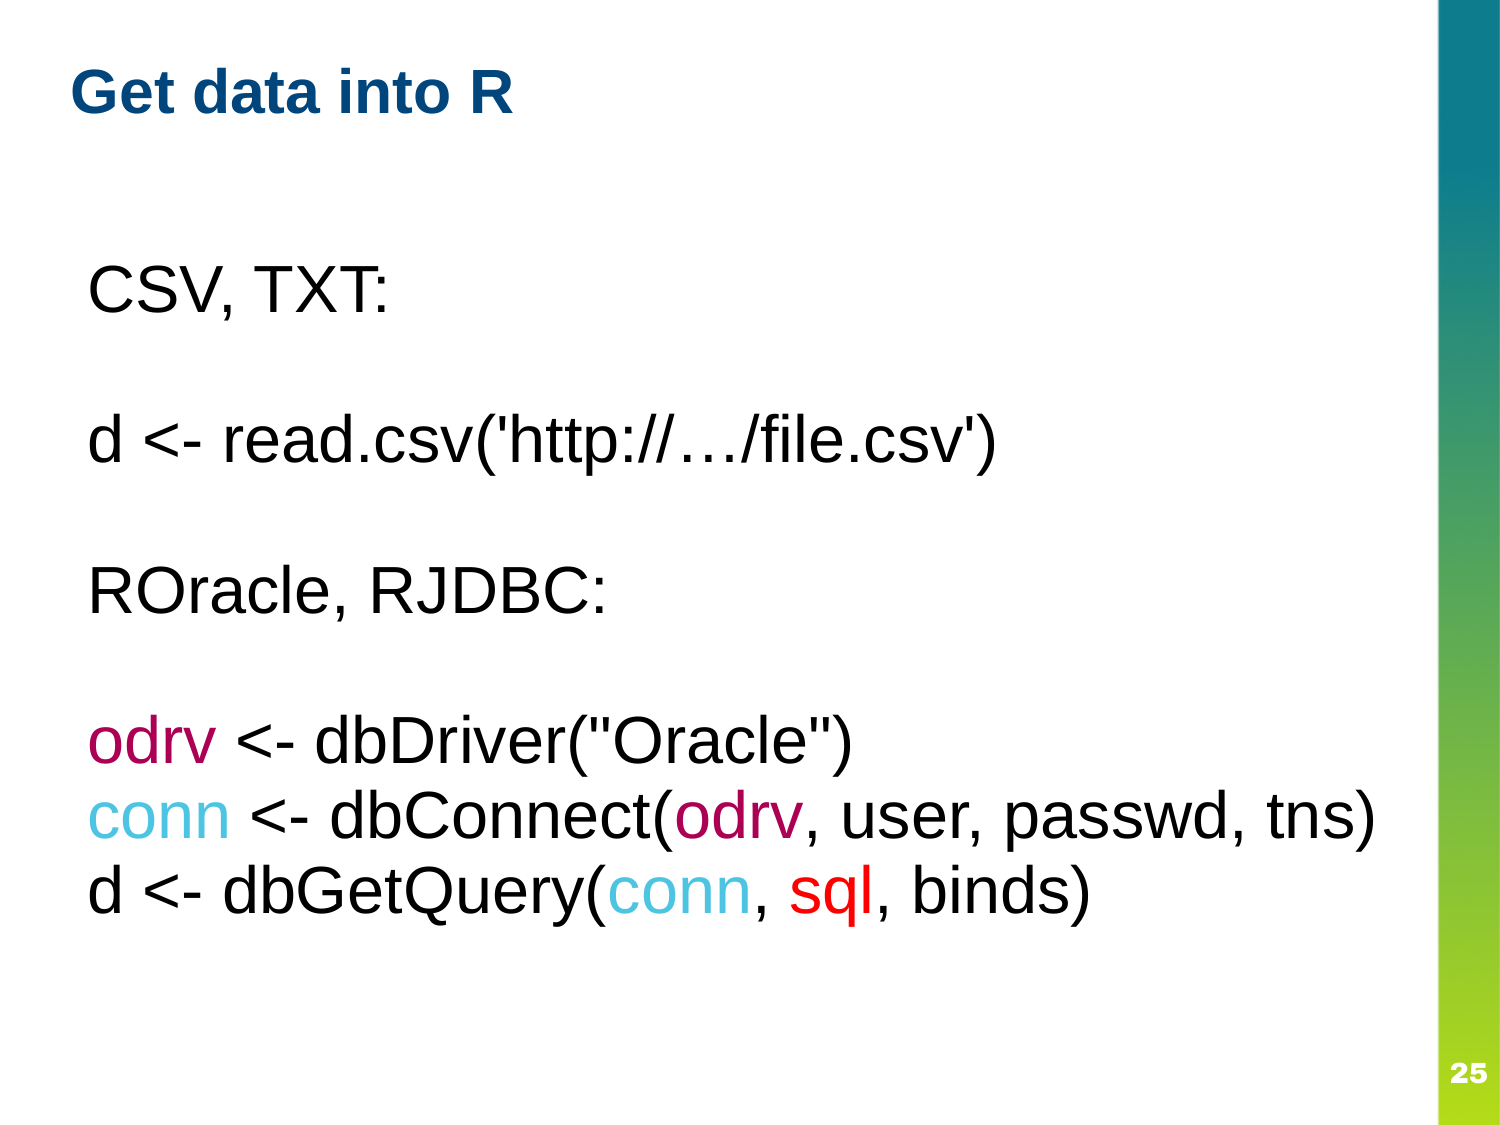

# Get data into R

CSV, TXT:

d <- read.csv('http://…/file.csv')

ROracle, RJDBC:

odrv <- dbDriver("Oracle")
conn <- dbConnect(odrv, user, passwd, tns)
d <- dbGetQuery(conn, sql, binds)

25